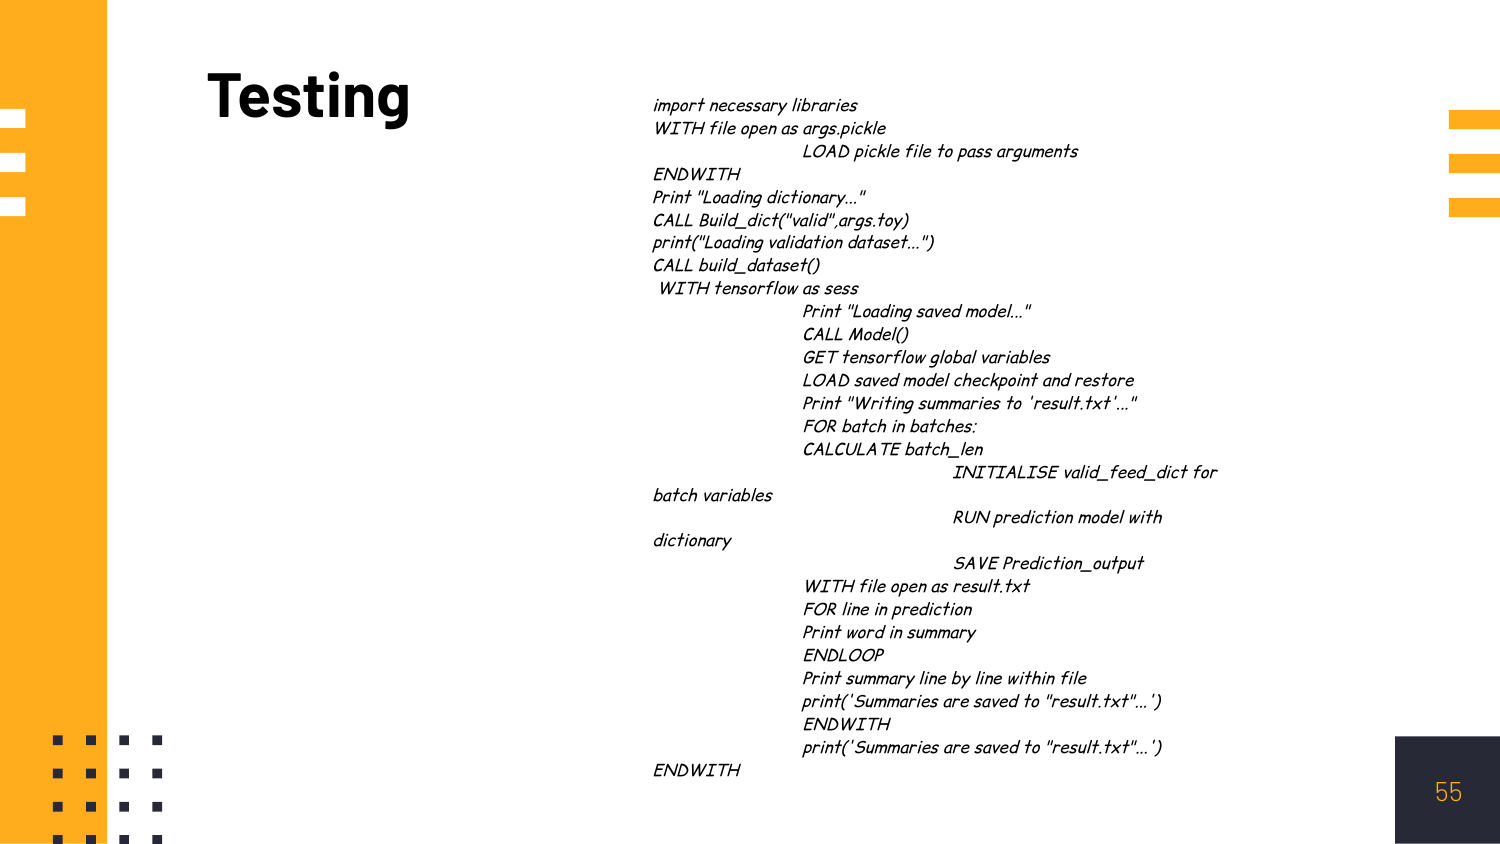

Testing
import necessary libraries
WITH file open as args.pickle
  	LOAD pickle file to pass arguments
ENDWITH
Print "Loading dictionary..."
CALL Build_dict("valid",args.toy)
print("Loading validation dataset...")
CALL build_dataset()
 WITH tensorflow as sess
    	Print "Loading saved model..."
    	CALL Model()
    	GET tensorflow global variables
    	LOAD saved model checkpoint and restore
    	Print "Writing summaries to 'result.txt'..."
    	FOR batch in batches:
    	CALCULATE batch_len
    	    	INITIALISE valid_feed_dict for batch variables
    	    	RUN prediction model with dictionary
    		SAVE Prediction_output
           	WITH file open as result.txt
                   	FOR line in prediction
                           	Print word in summary
                   	ENDLOOP
                   	Print summary line by line within file
                              print('Summaries are saved to "result.txt"...')
           	ENDWITH
    	print('Summaries are saved to "result.txt"...')
ENDWITH
55